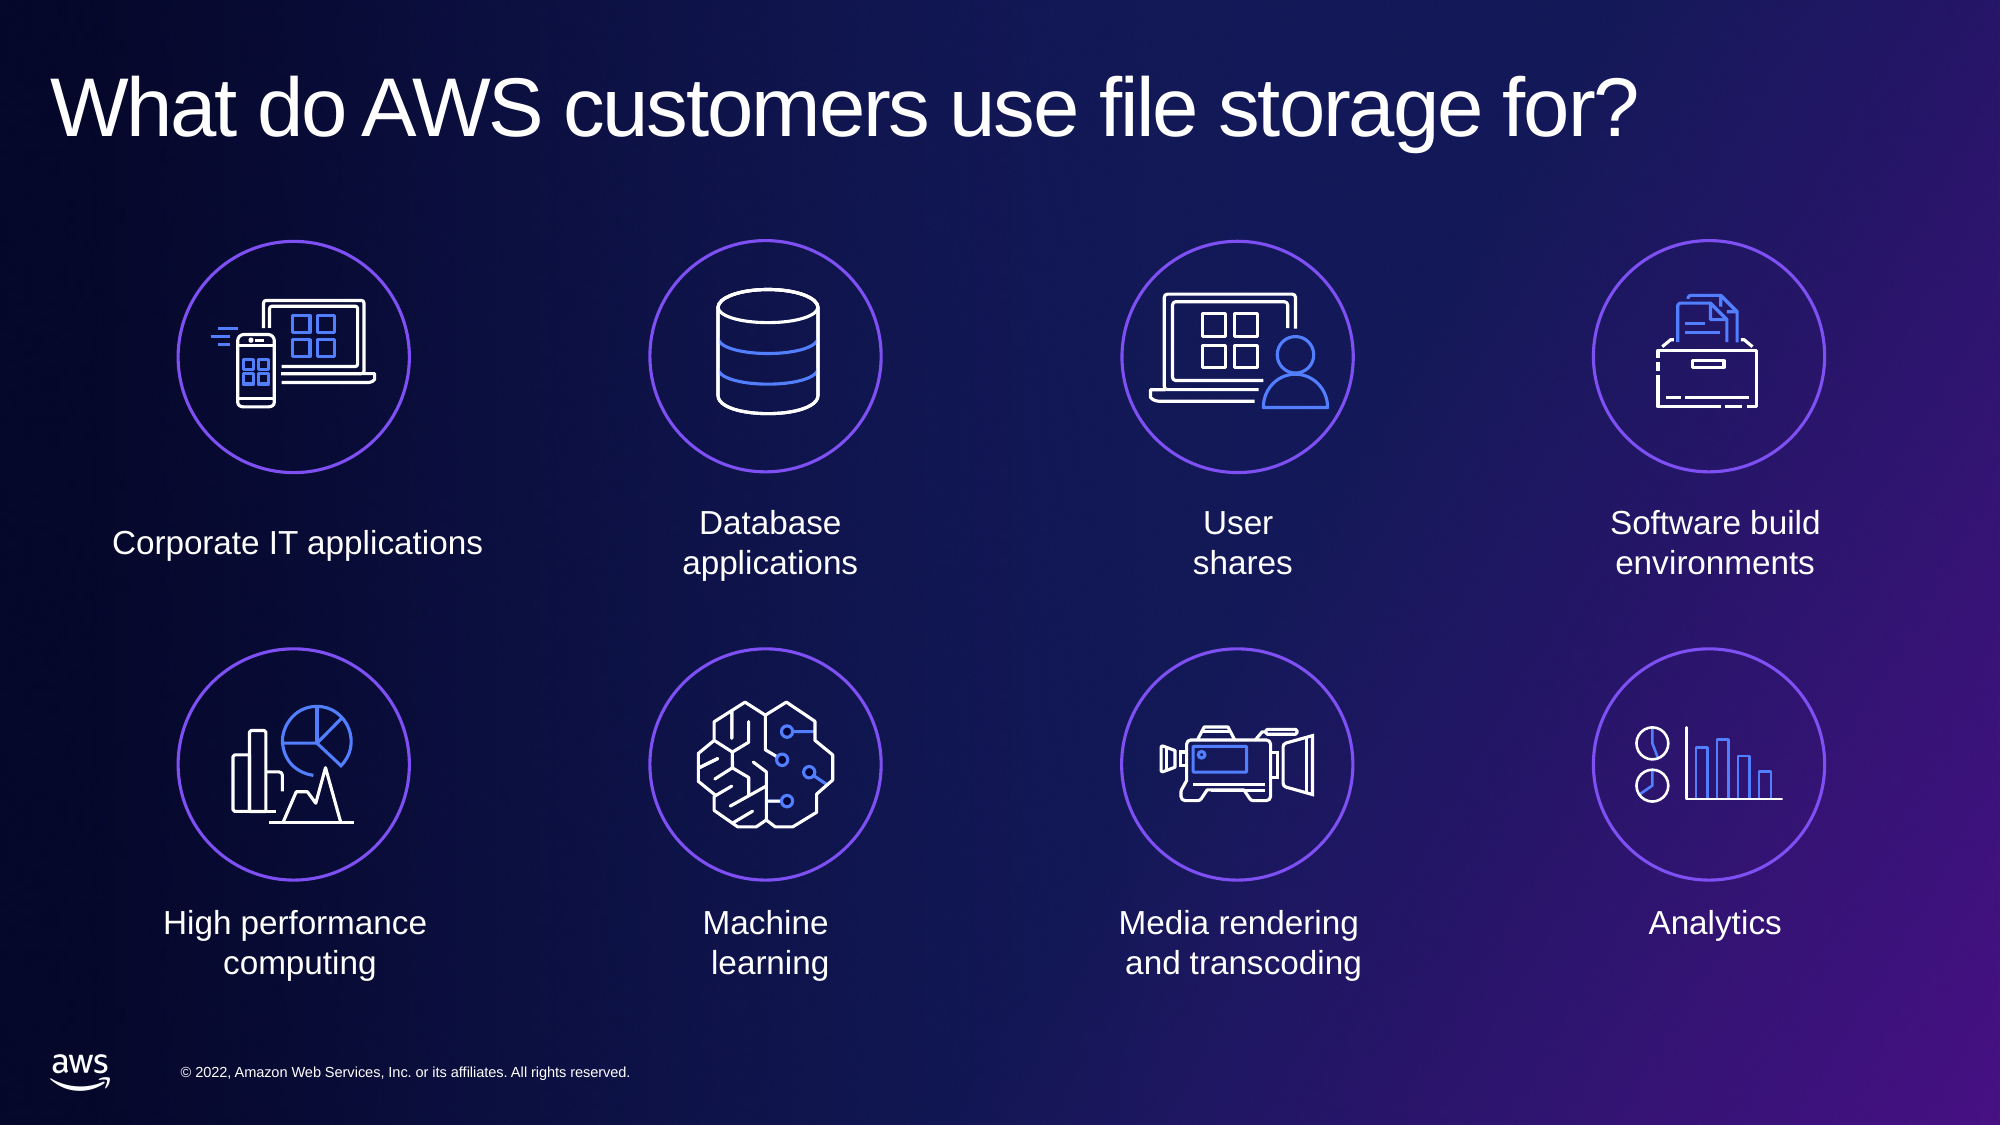

# What do AWS customers use file storage for?

Corporate IT applications
Database
applications
User
shares
Software build environments

High performance
computing
Machine
learning
Media rendering
and transcoding
Analytics